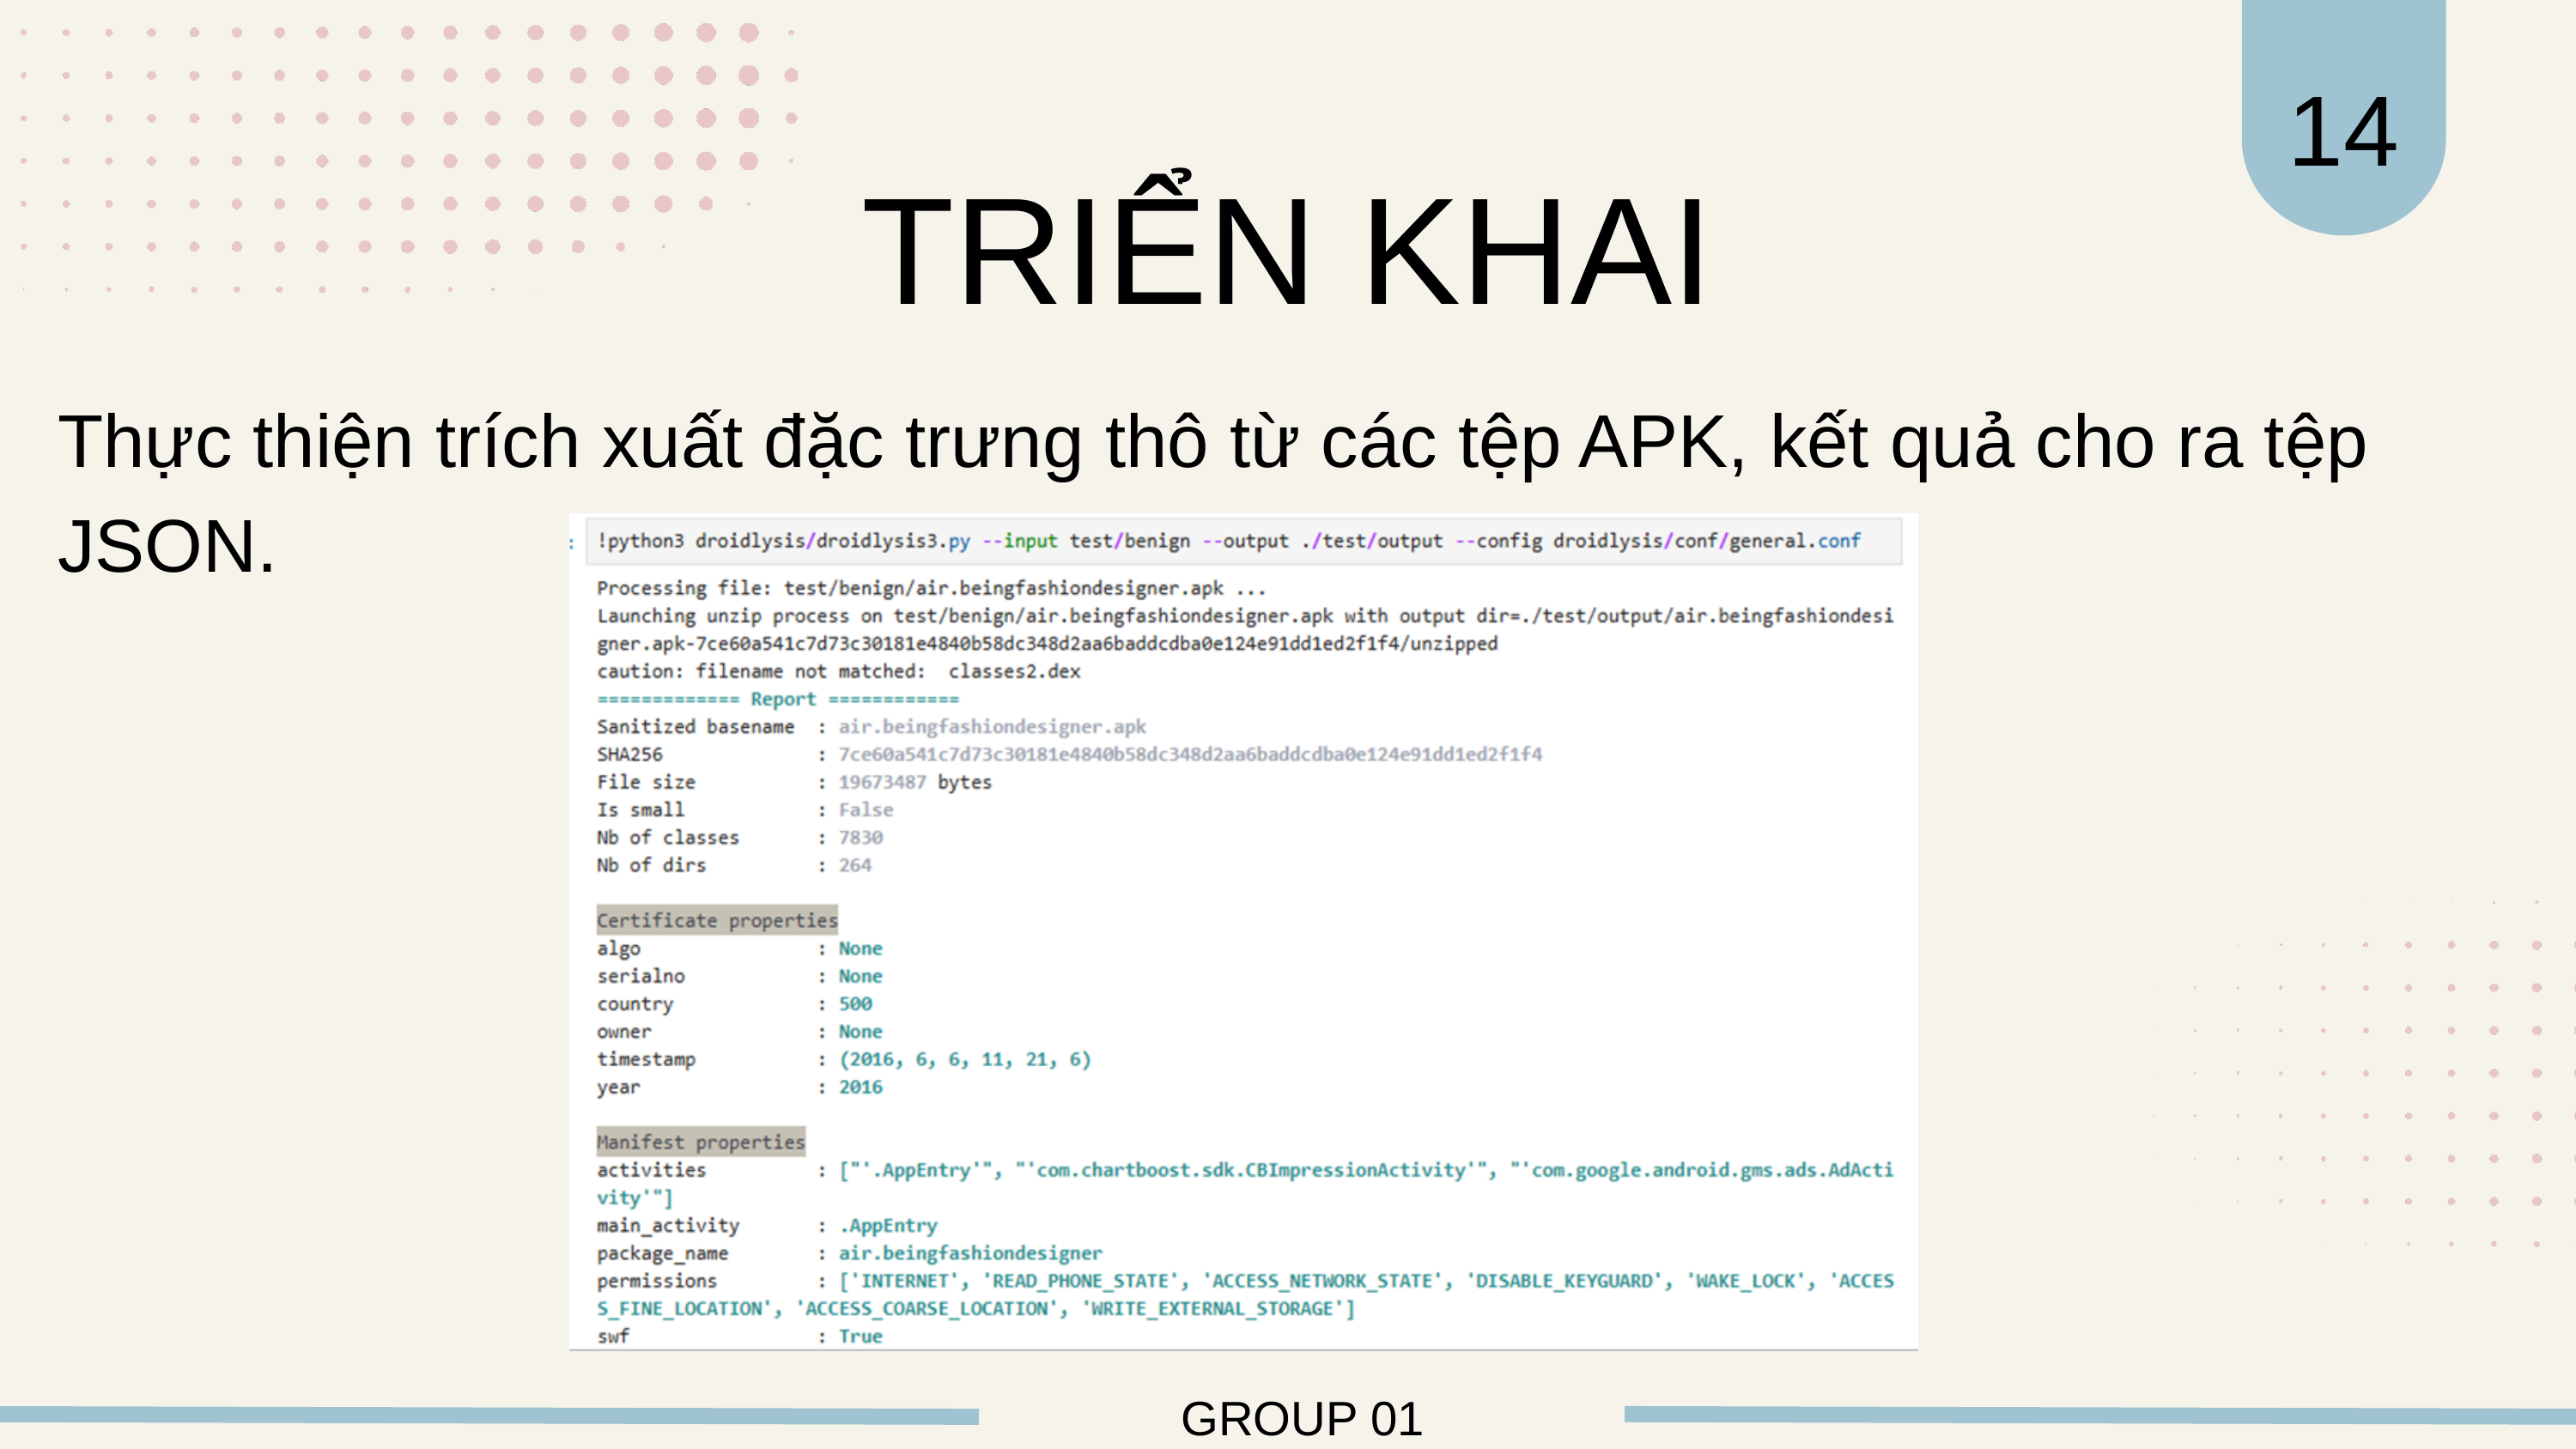

14

TRIỂN KHAI
Thực thiện trích xuất đặc trưng thô từ các tệp APK, kết quả cho ra tệp JSON.

GROUP 01